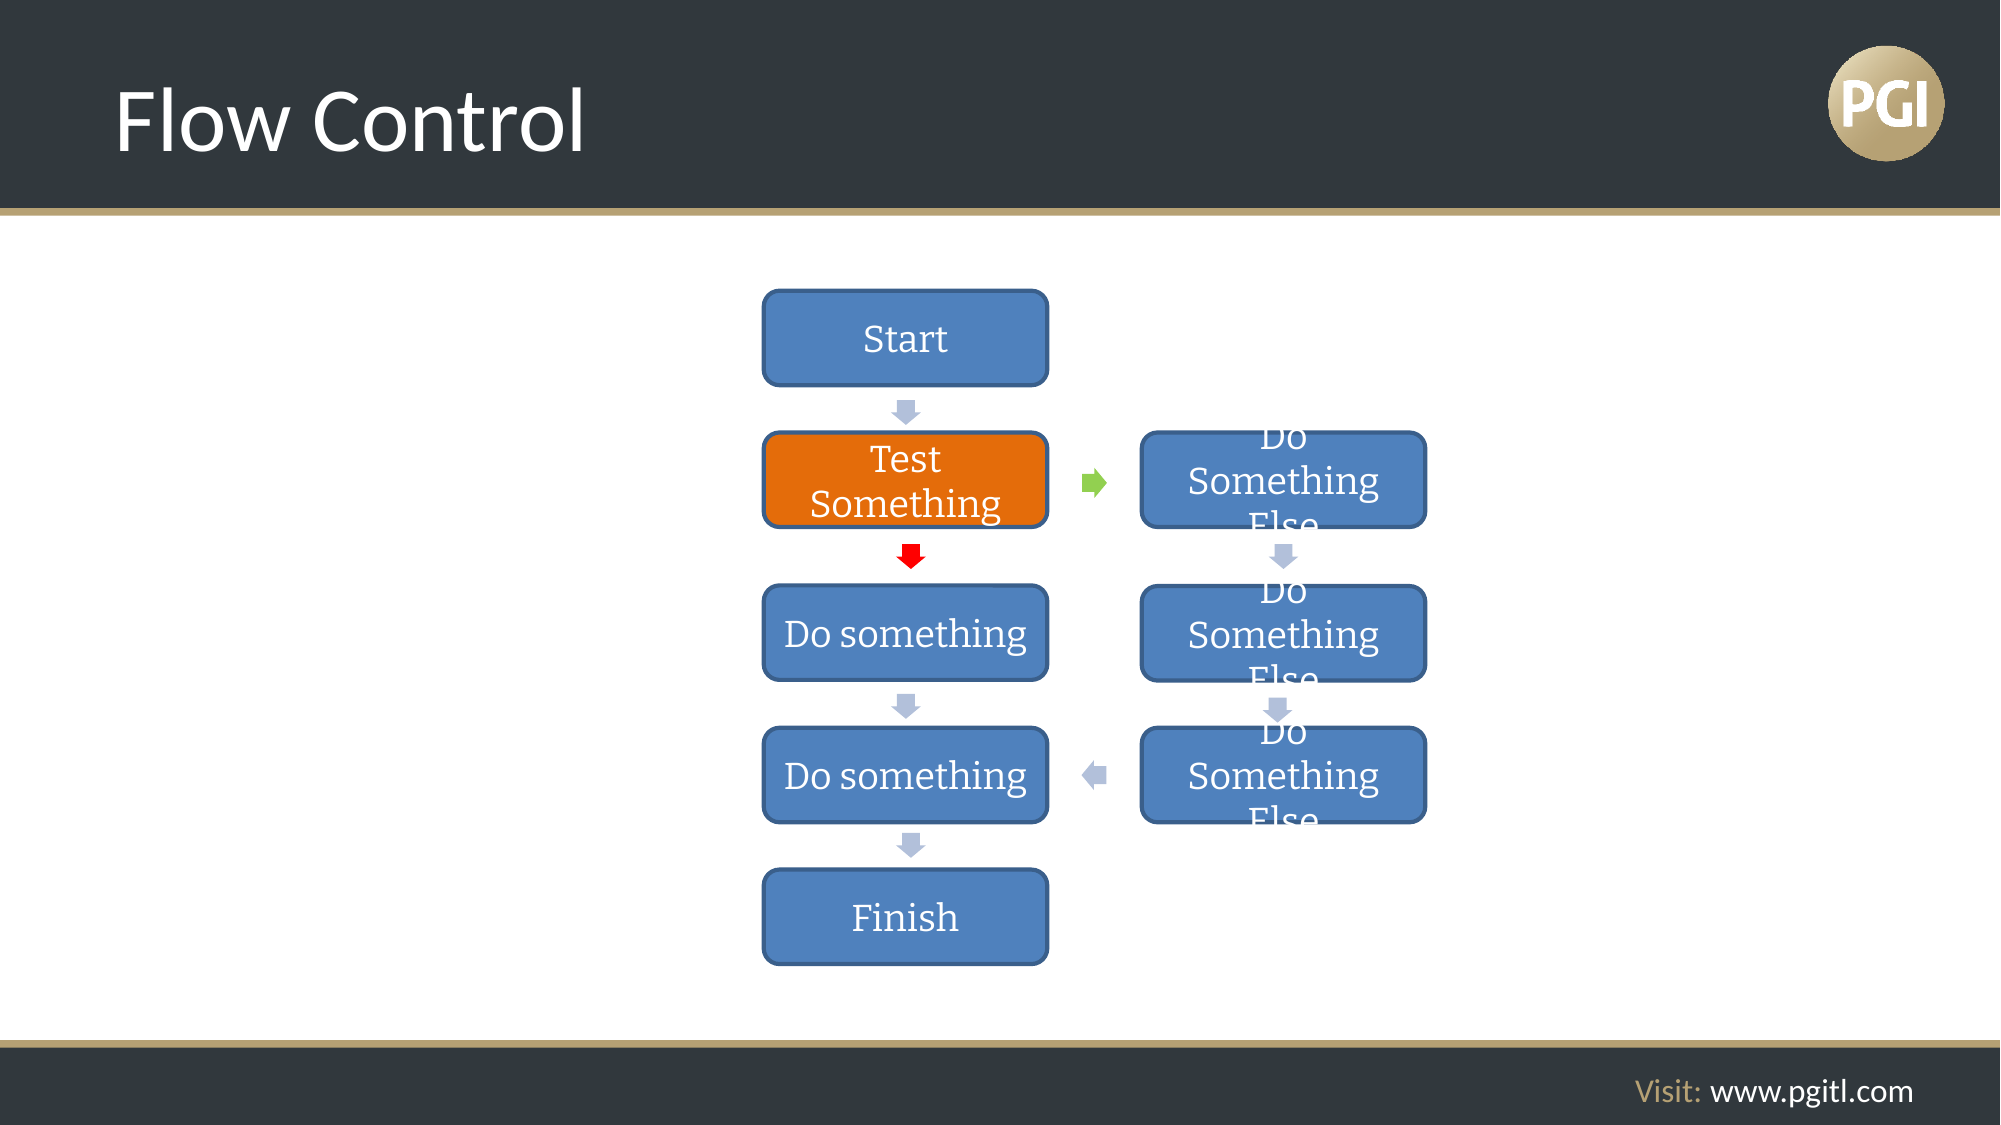

# Flow Control
Start

Test Something
Do Something Else

Do something
Do Something Else

Do something
Do Something Else

Finish